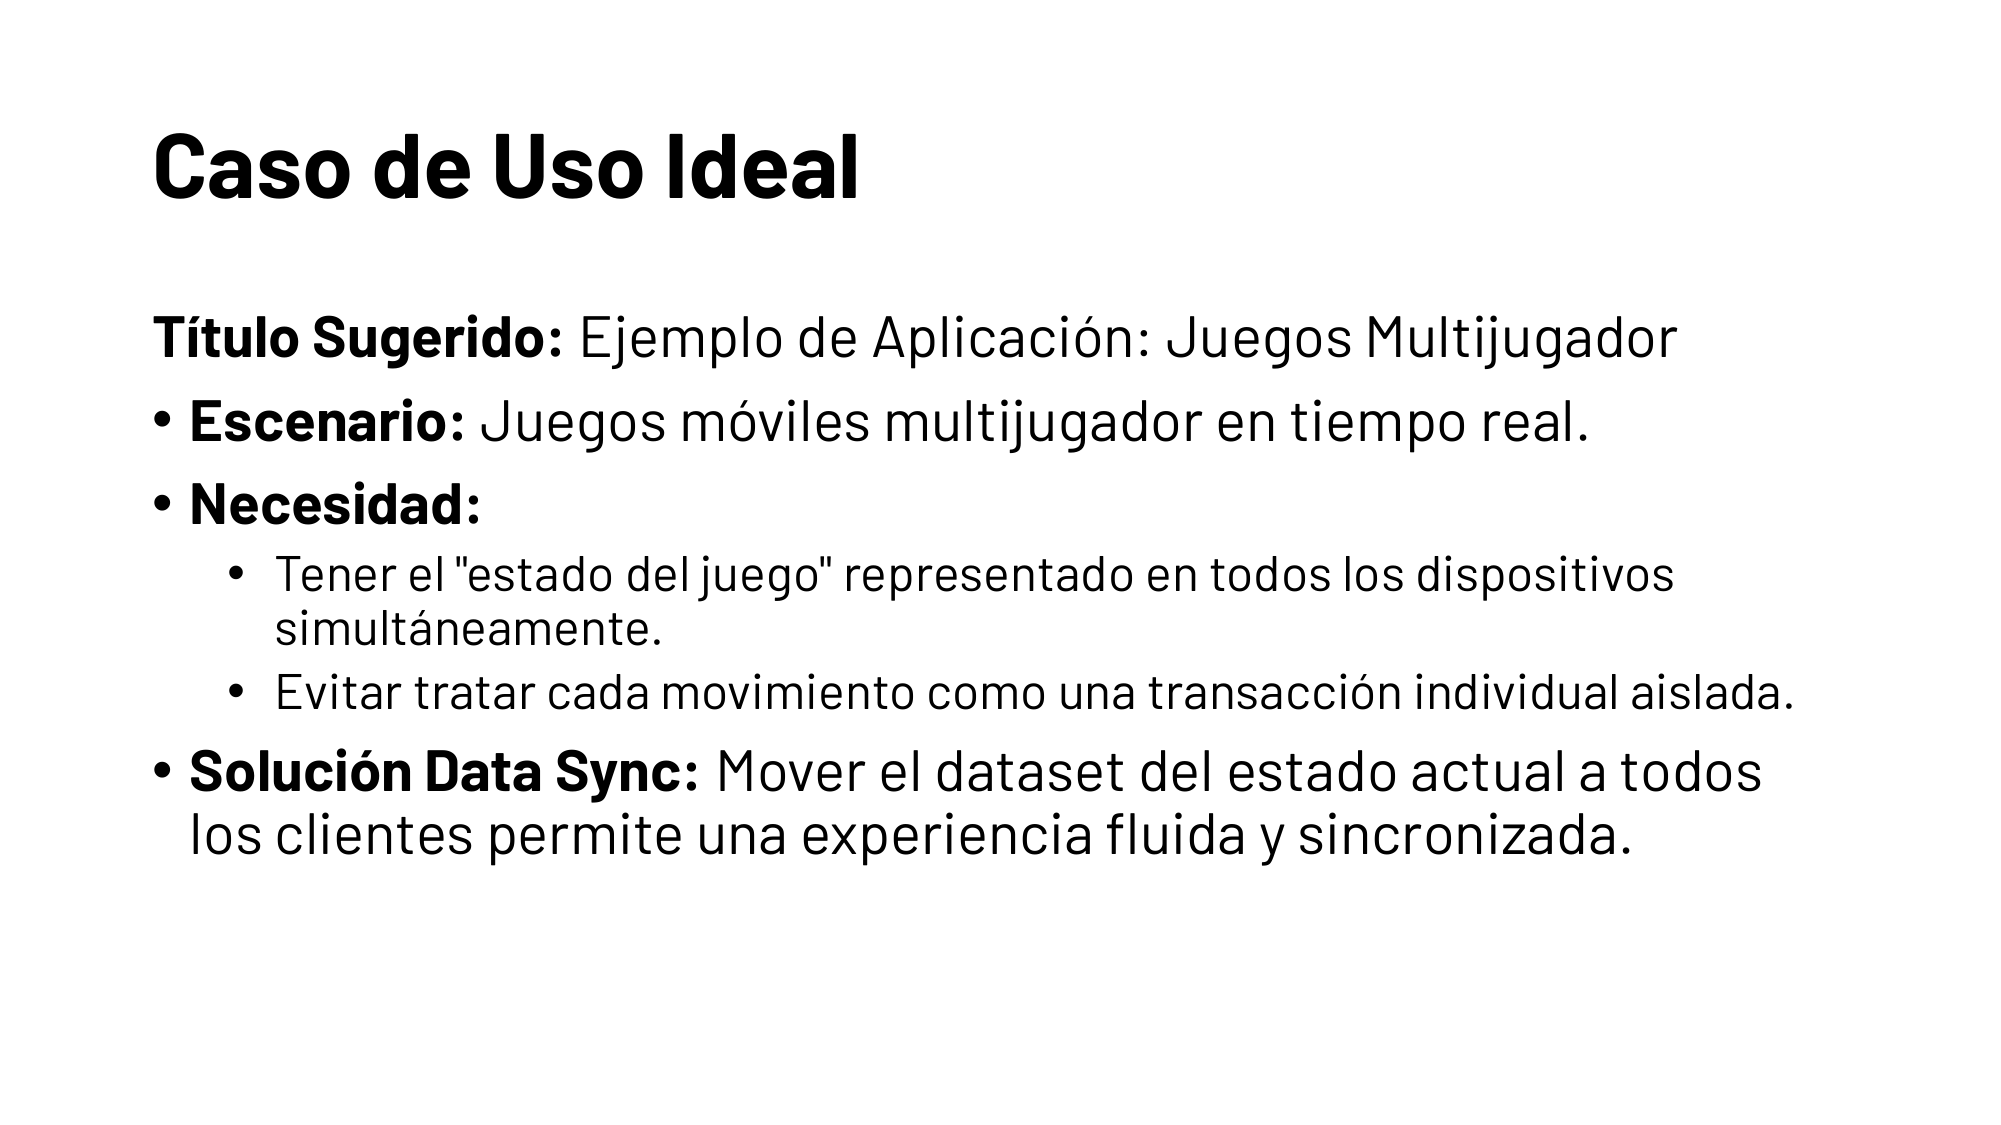

# Caso de Uso Ideal
Título Sugerido: Ejemplo de Aplicación: Juegos Multijugador
Escenario: Juegos móviles multijugador en tiempo real.
Necesidad:
Tener el "estado del juego" representado en todos los dispositivos simultáneamente.
Evitar tratar cada movimiento como una transacción individual aislada.
Solución Data Sync: Mover el dataset del estado actual a todos los clientes permite una experiencia fluida y sincronizada.